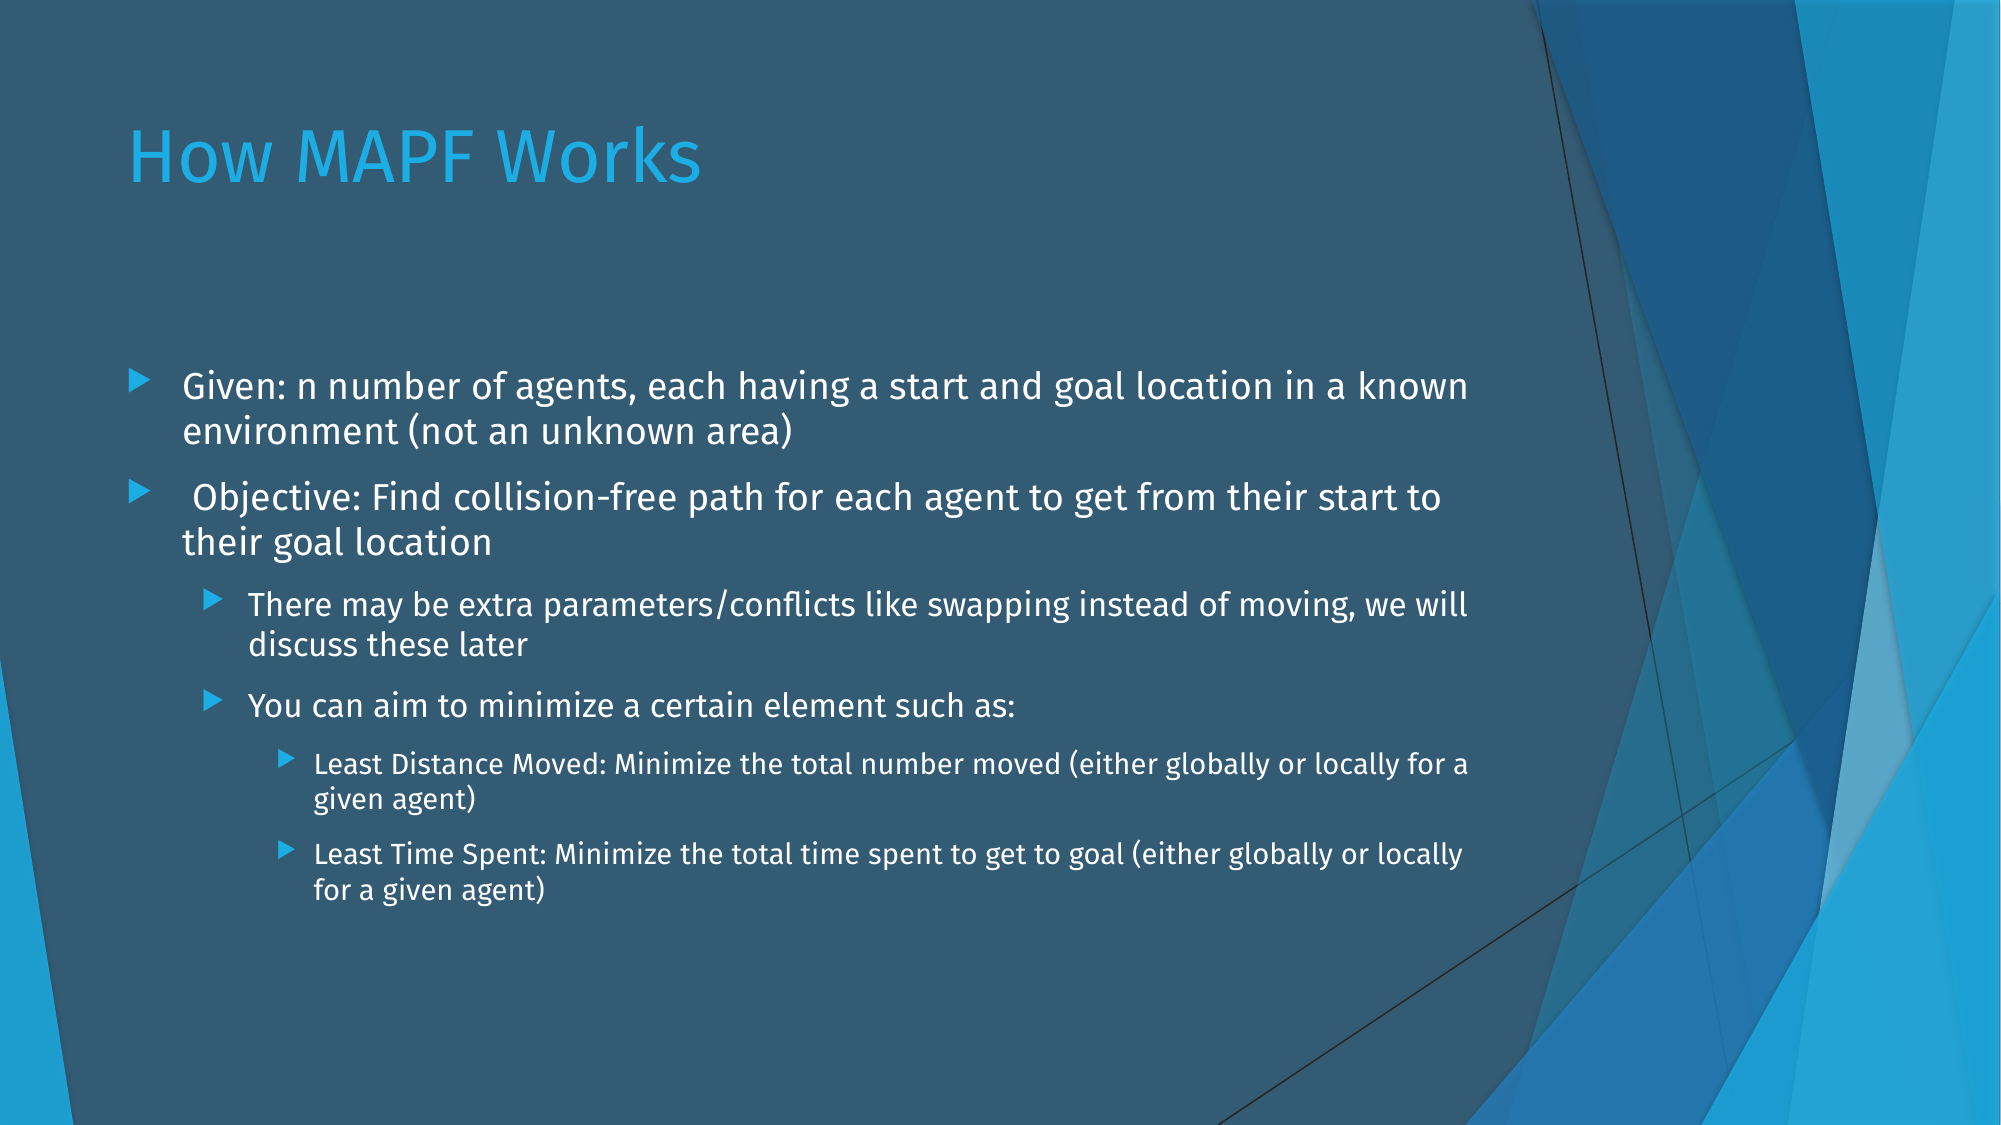

# How MAPF Works
Given: n number of agents, each having a start and goal location in a known environment (not an unknown area)
 Objective: Find collision-free path for each agent to get from their start to their goal location
There may be extra parameters/conflicts like swapping instead of moving, we will discuss these later
You can aim to minimize a certain element such as:
Least Distance Moved: Minimize the total number moved (either globally or locally for a given agent)
Least Time Spent: Minimize the total time spent to get to goal (either globally or locally for a given agent)